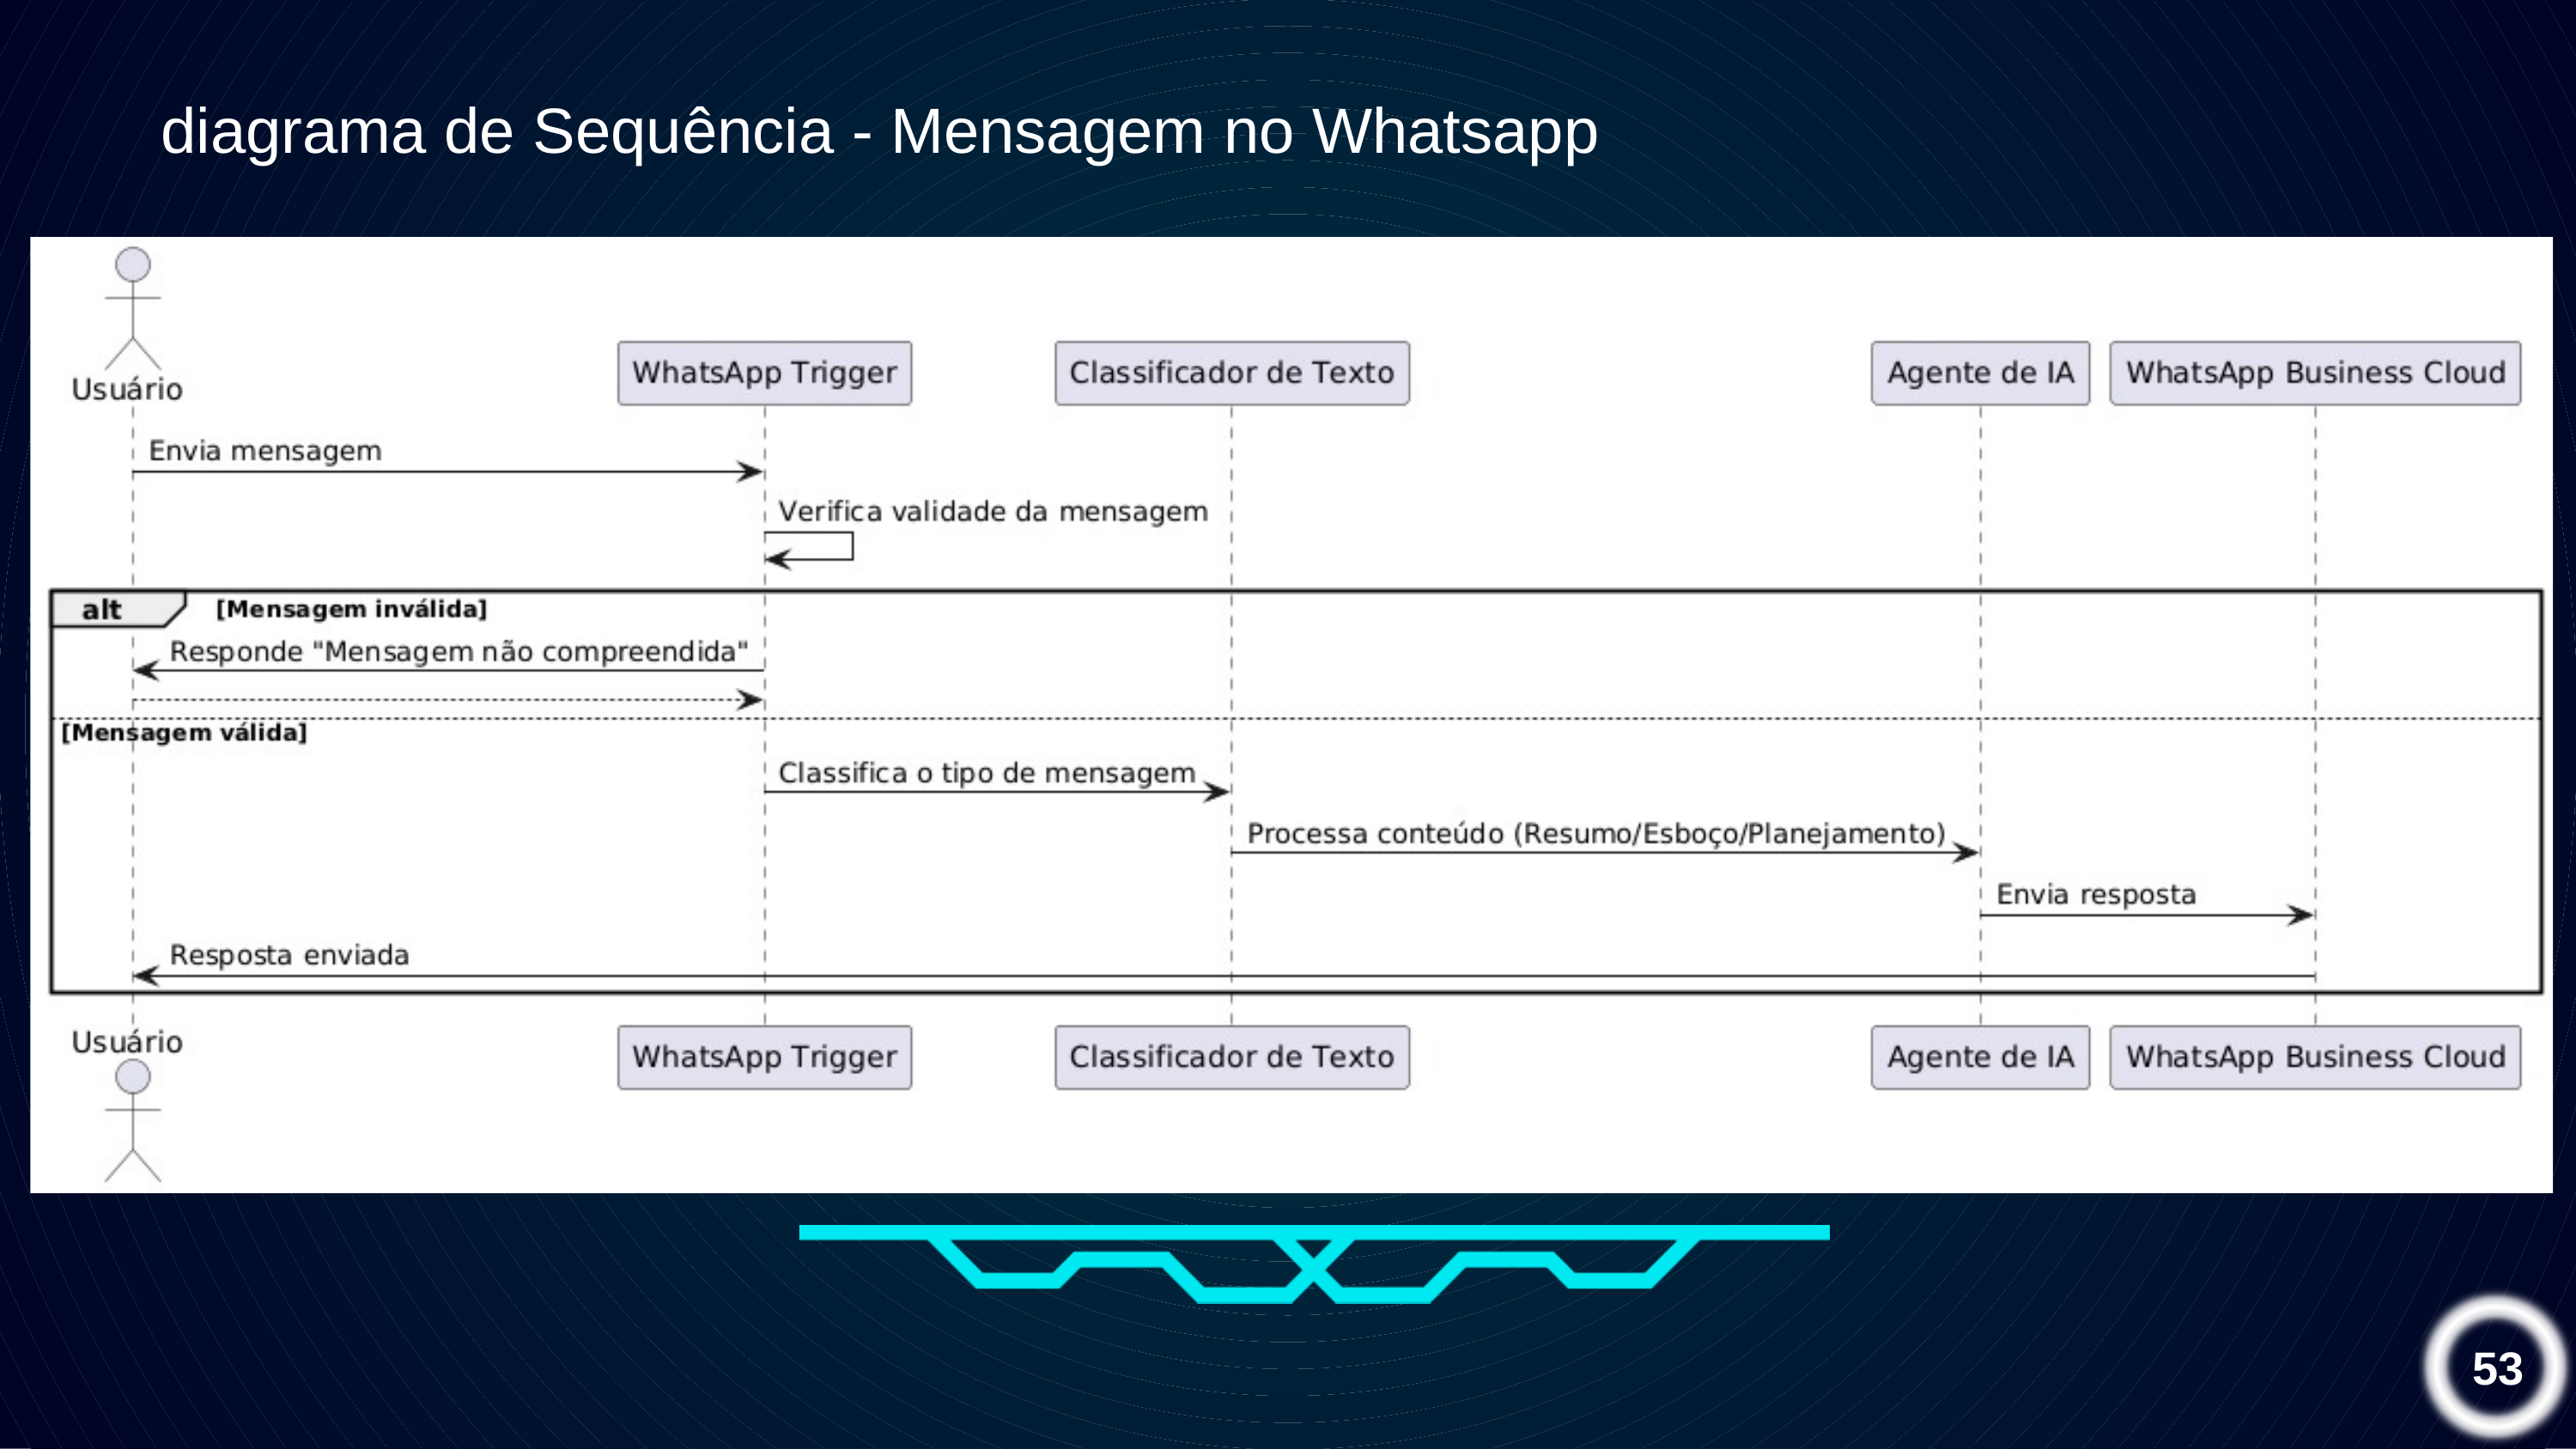

diagrama de Sequência - Mensagem no Whatsapp

53